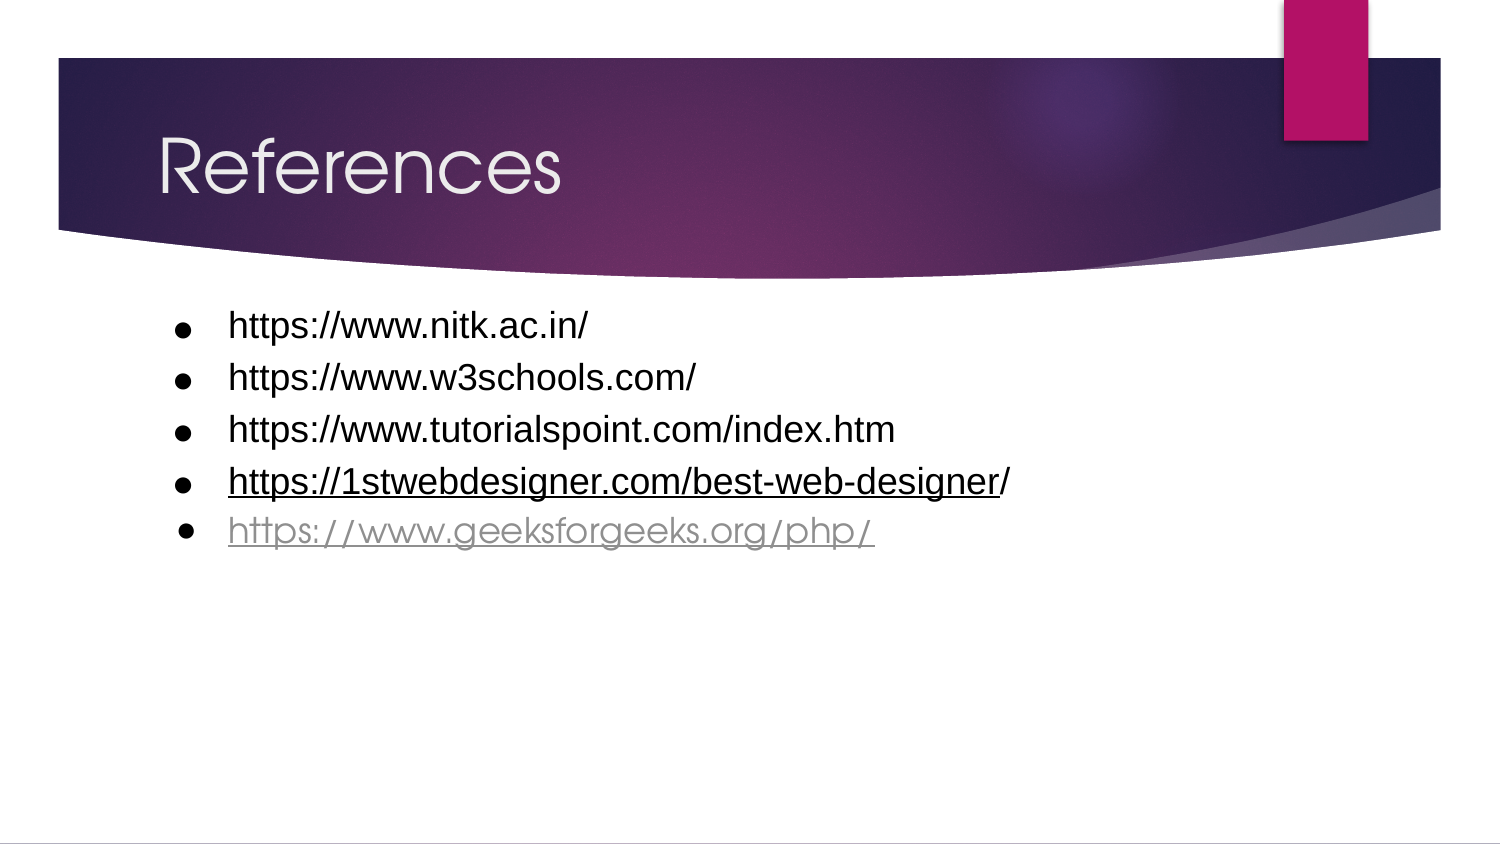

# References
https://www.nitk.ac.in/
https://www.w3schools.com/
https://www.tutorialspoint.com/index.htm
https://1stwebdesigner.com/best-web-designer/
https://www.geeksforgeeks.org/php/